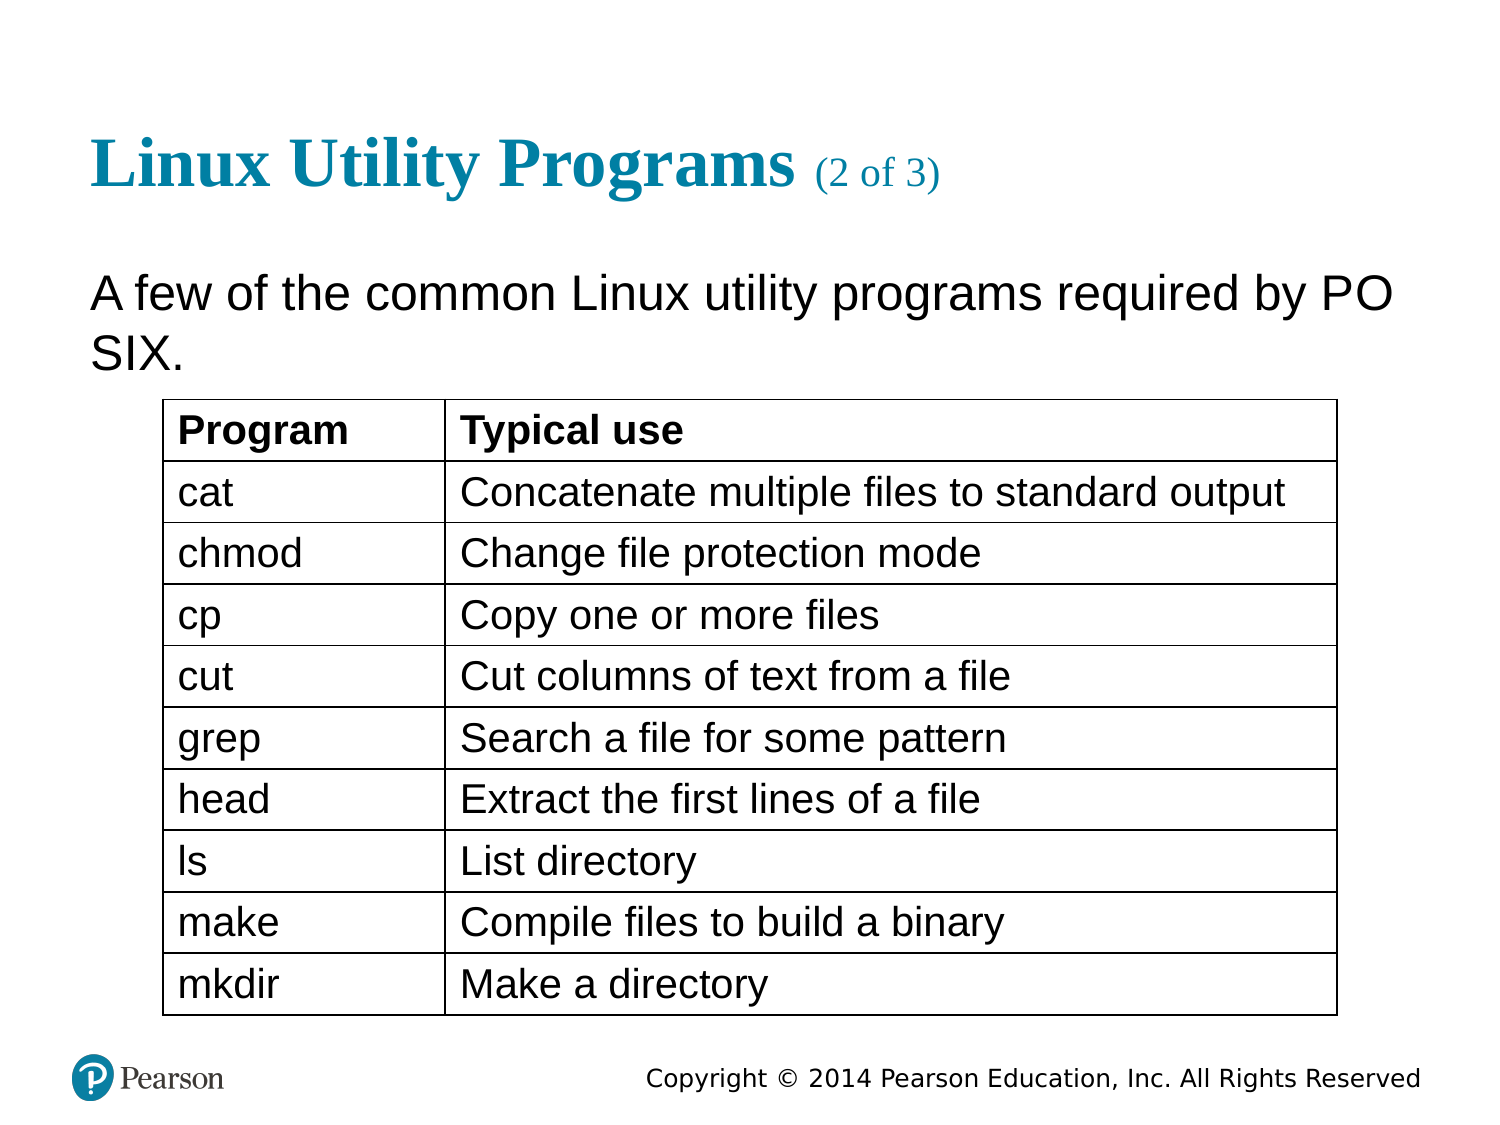

# Linux Utility Programs (2 of 3)
A few of the common Linux utility programs required by P O S I X.
| Program | Typical use |
| --- | --- |
| cat | Concatenate multiple files to standard output |
| chmod | Change file protection mode |
| cp | Copy one or more files |
| cut | Cut columns of text from a file |
| grep | Search a file for some pattern |
| head | Extract the first lines of a file |
| ls | List directory |
| make | Compile files to build a binary |
| mkdir | Make a directory |